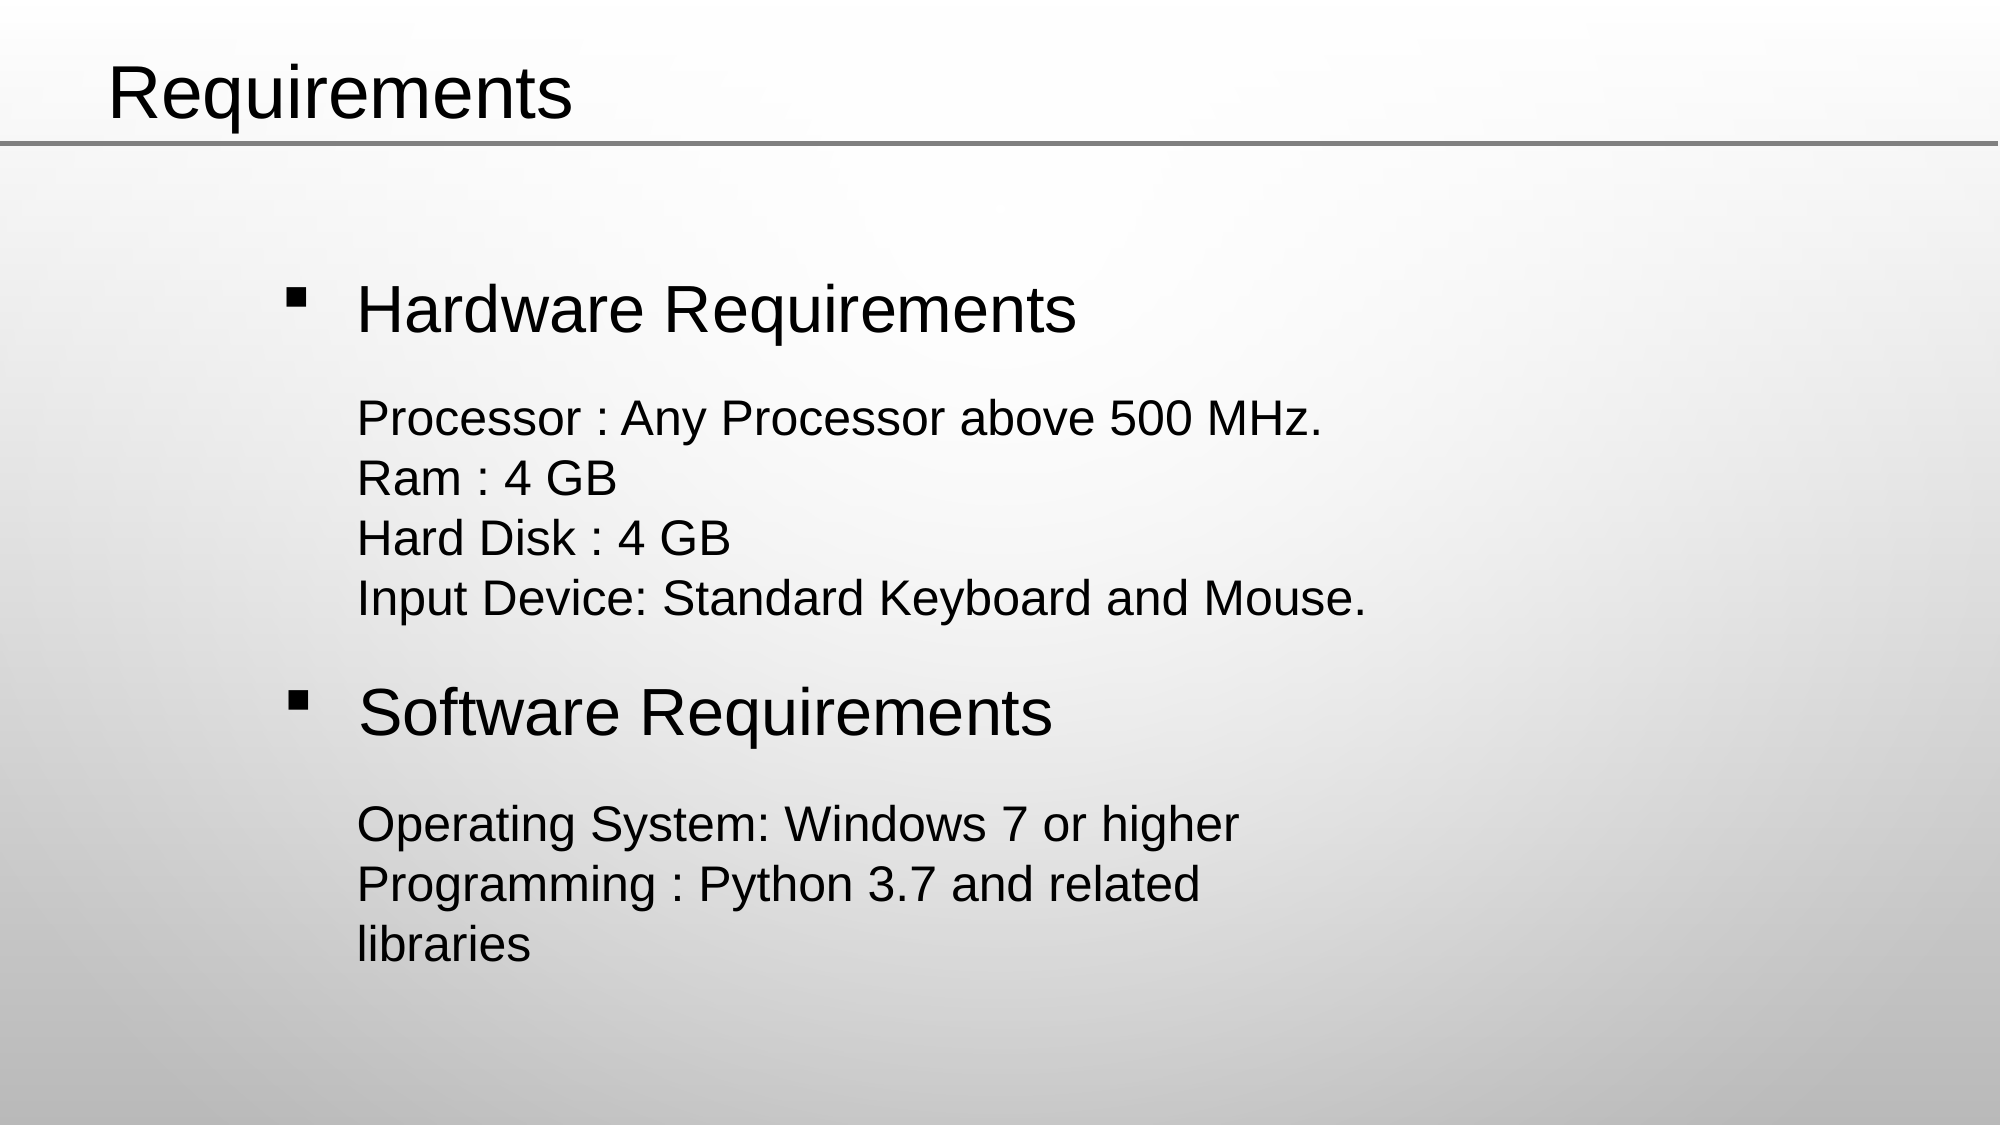

Requirements
Hardware Requirements
Processor : Any Processor above 500 MHz.
Ram : 4 GB
Hard Disk : 4 GB
Input Device: Standard Keyboard and Mouse.
Software Requirements
Operating System: Windows 7 or higher
Programming : Python 3.7 and related libraries